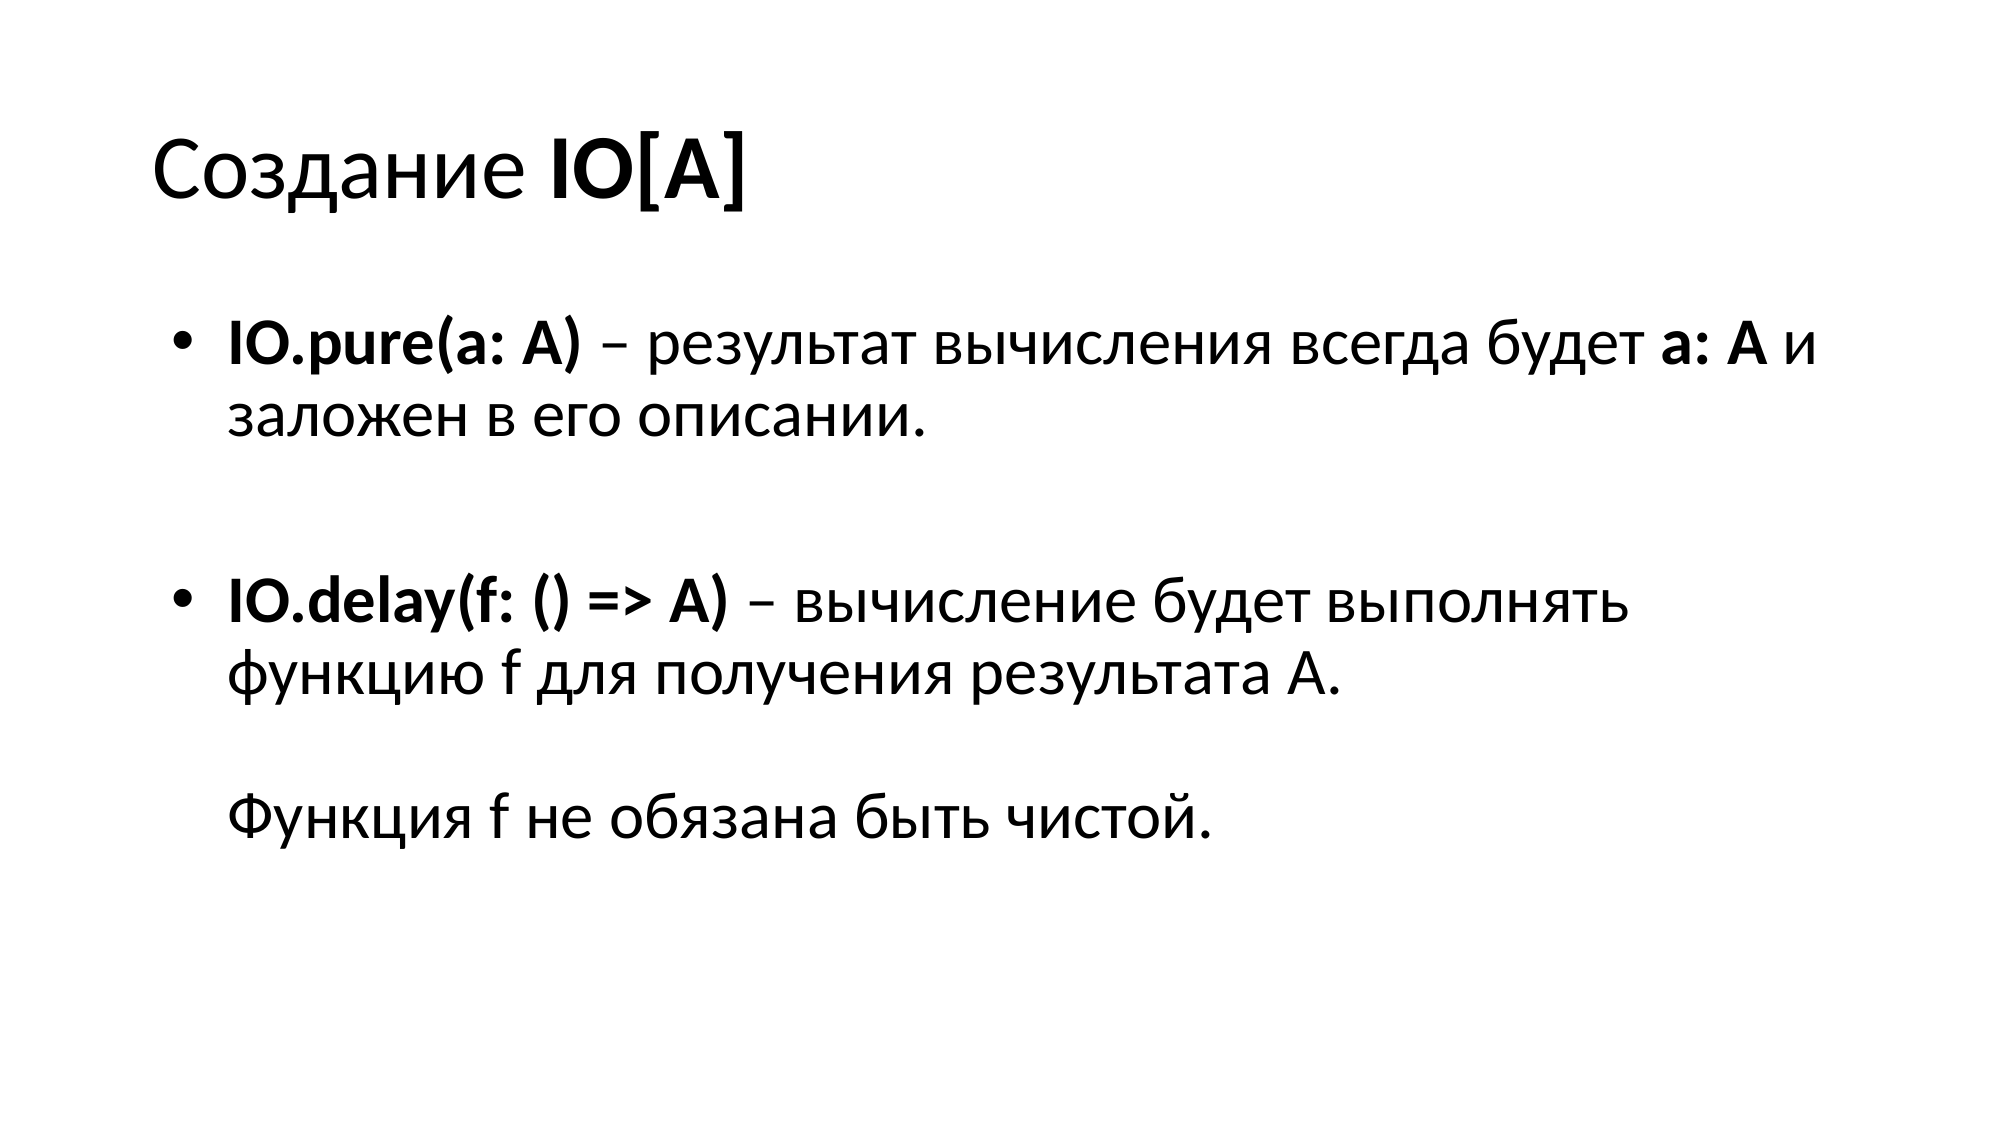

# Создание IO[A]
IO.pure(a: A) – результат вычисления всегда будет a: A и заложен в его описании.

IO.delay(f: () => A) – вычисление будет выполнять функцию f для получения результата A.
Функция f не обязана быть чистой.